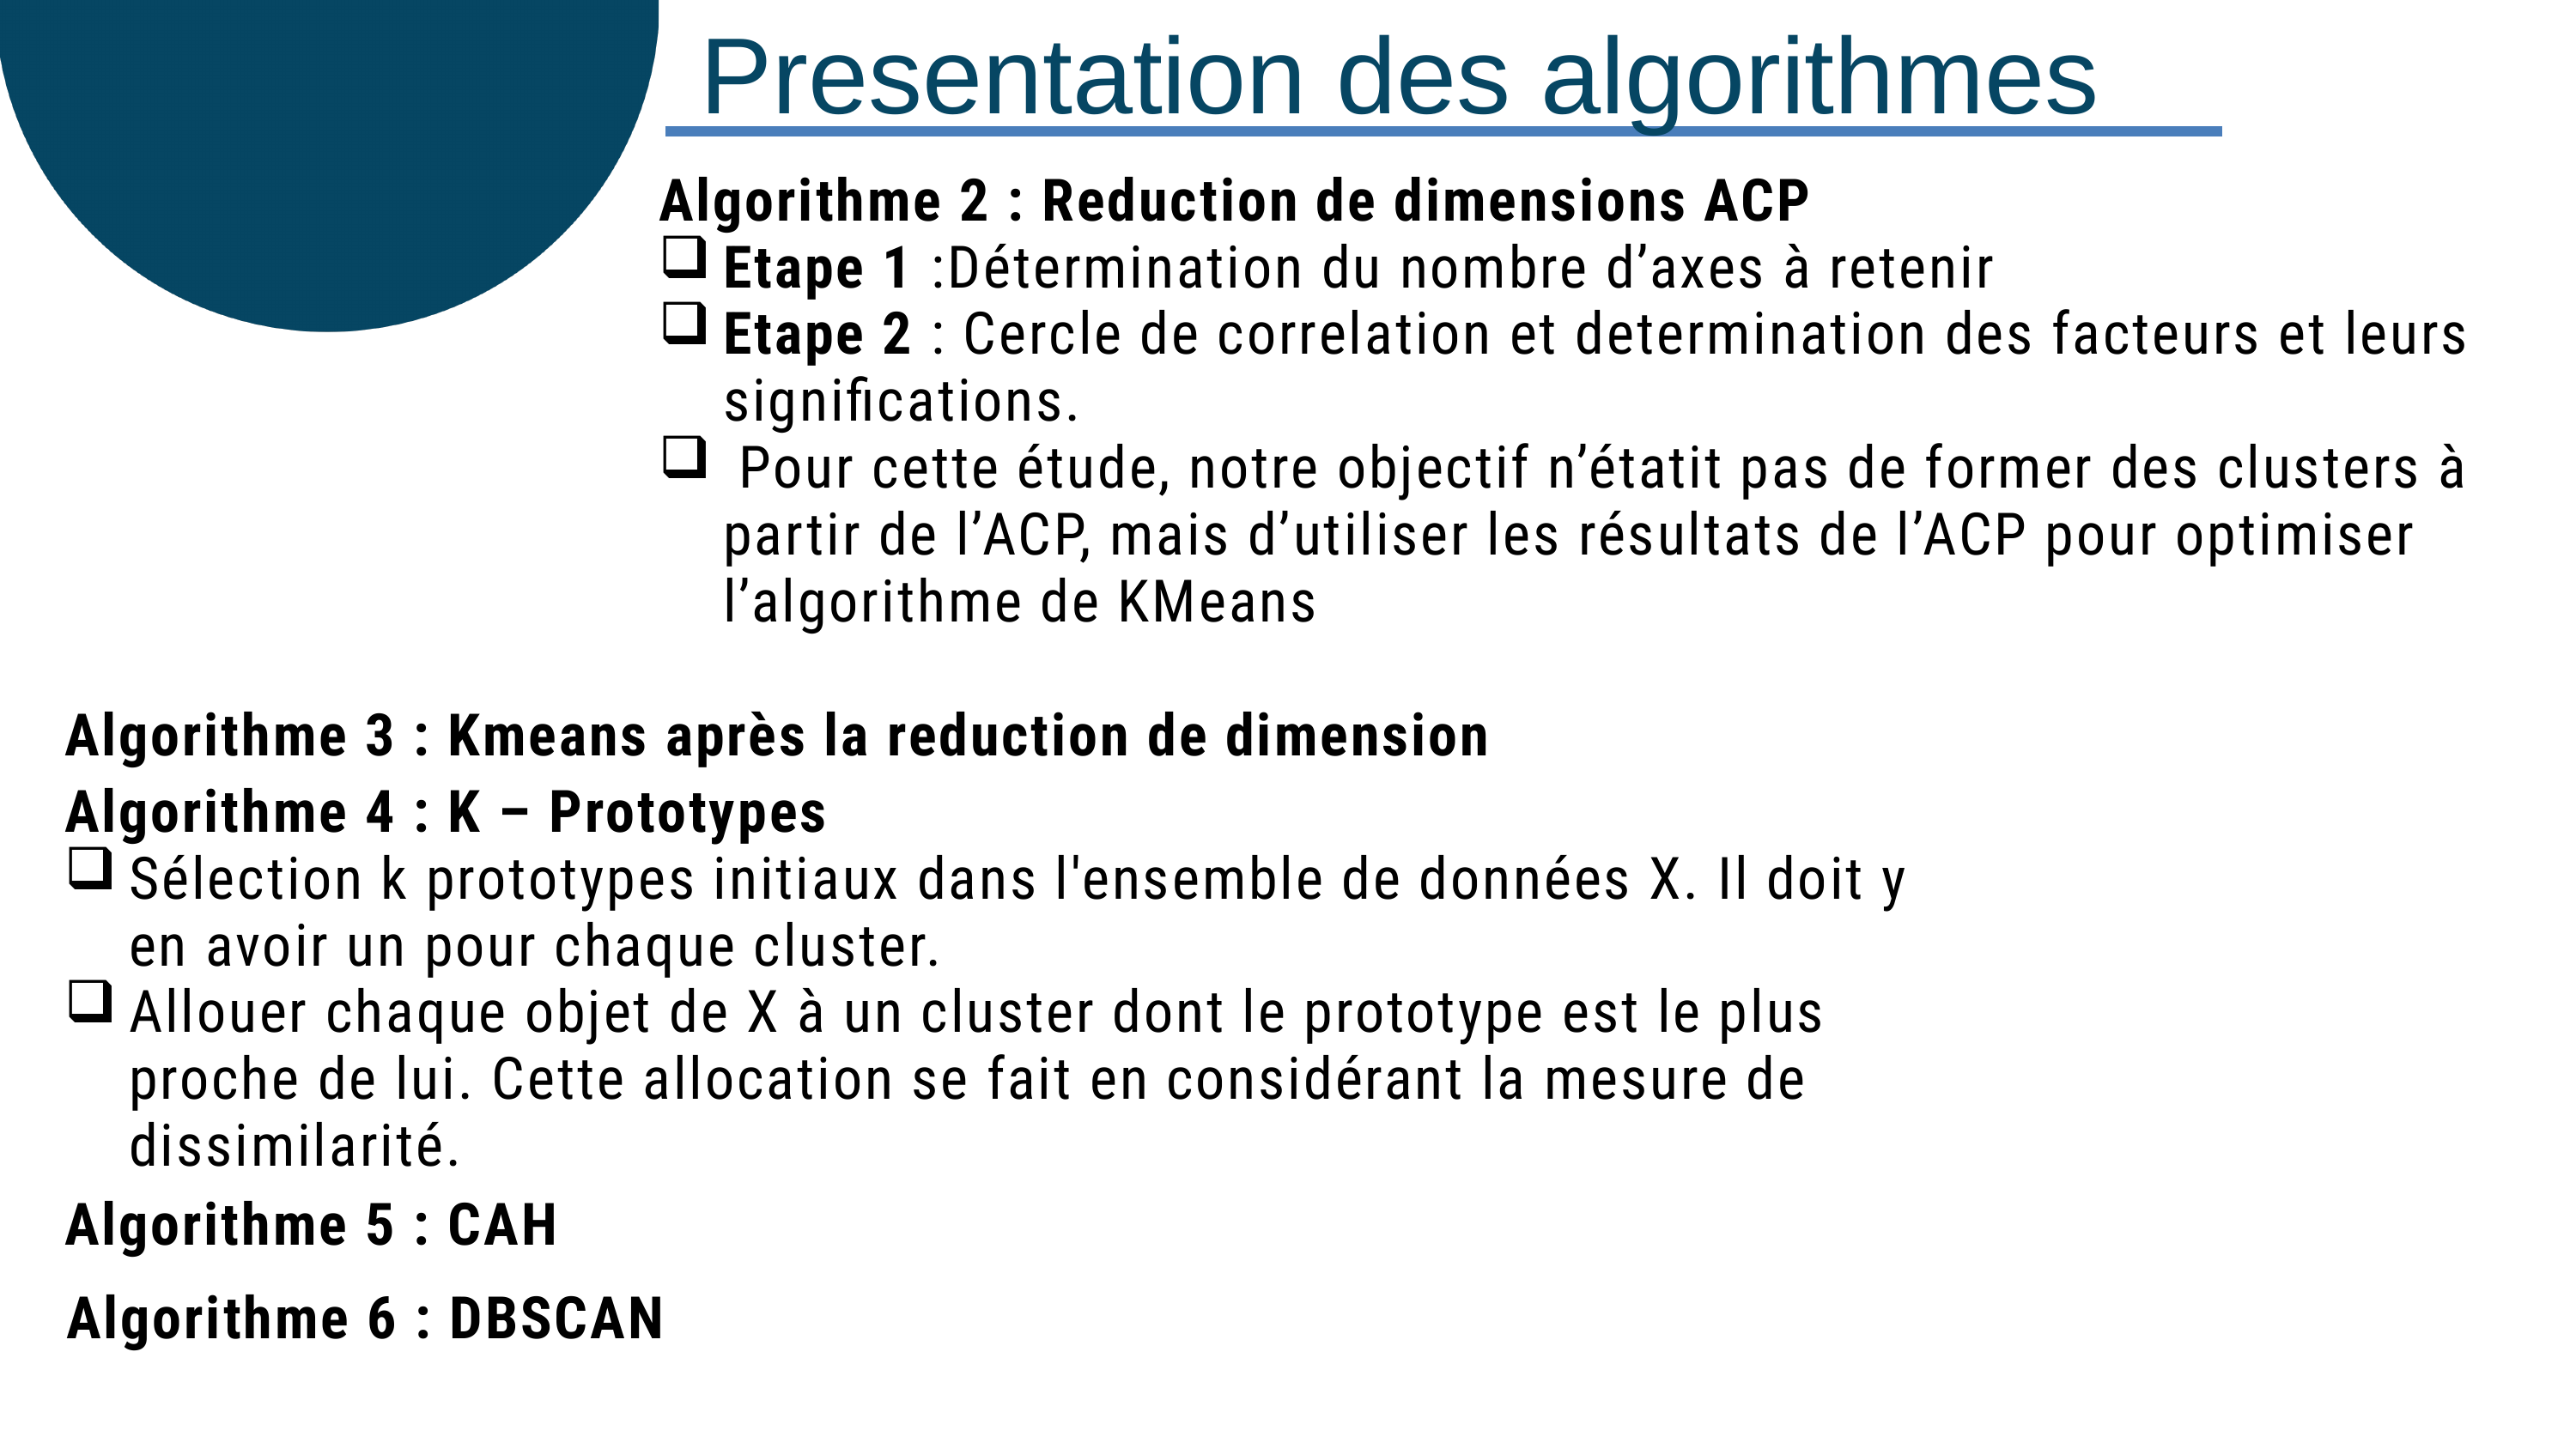

Presentation des algorithmes
Algorithme 2 : Reduction de dimensions ACP
Etape 1 :Détermination du nombre d’axes à retenir
Etape 2 : Cercle de correlation et determination des facteurs et leurs significations.
 Pour cette étude, notre objectif n’étatit pas de former des clusters à partir de l’ACP, mais d’utiliser les résultats de l’ACP pour optimiser l’algorithme de KMeans
DATA
Algorithme 3 : Kmeans après la reduction de dimension
Algorithme 4 : K – Prototypes
Sélection k prototypes initiaux dans l'ensemble de données X. Il doit y en avoir un pour chaque cluster.
Allouer chaque objet de X à un cluster dont le prototype est le plus proche de lui. Cette allocation se fait en considérant la mesure de dissimilarité.
Algorithme 5 : CAH
Algorithme 6 : DBSCAN